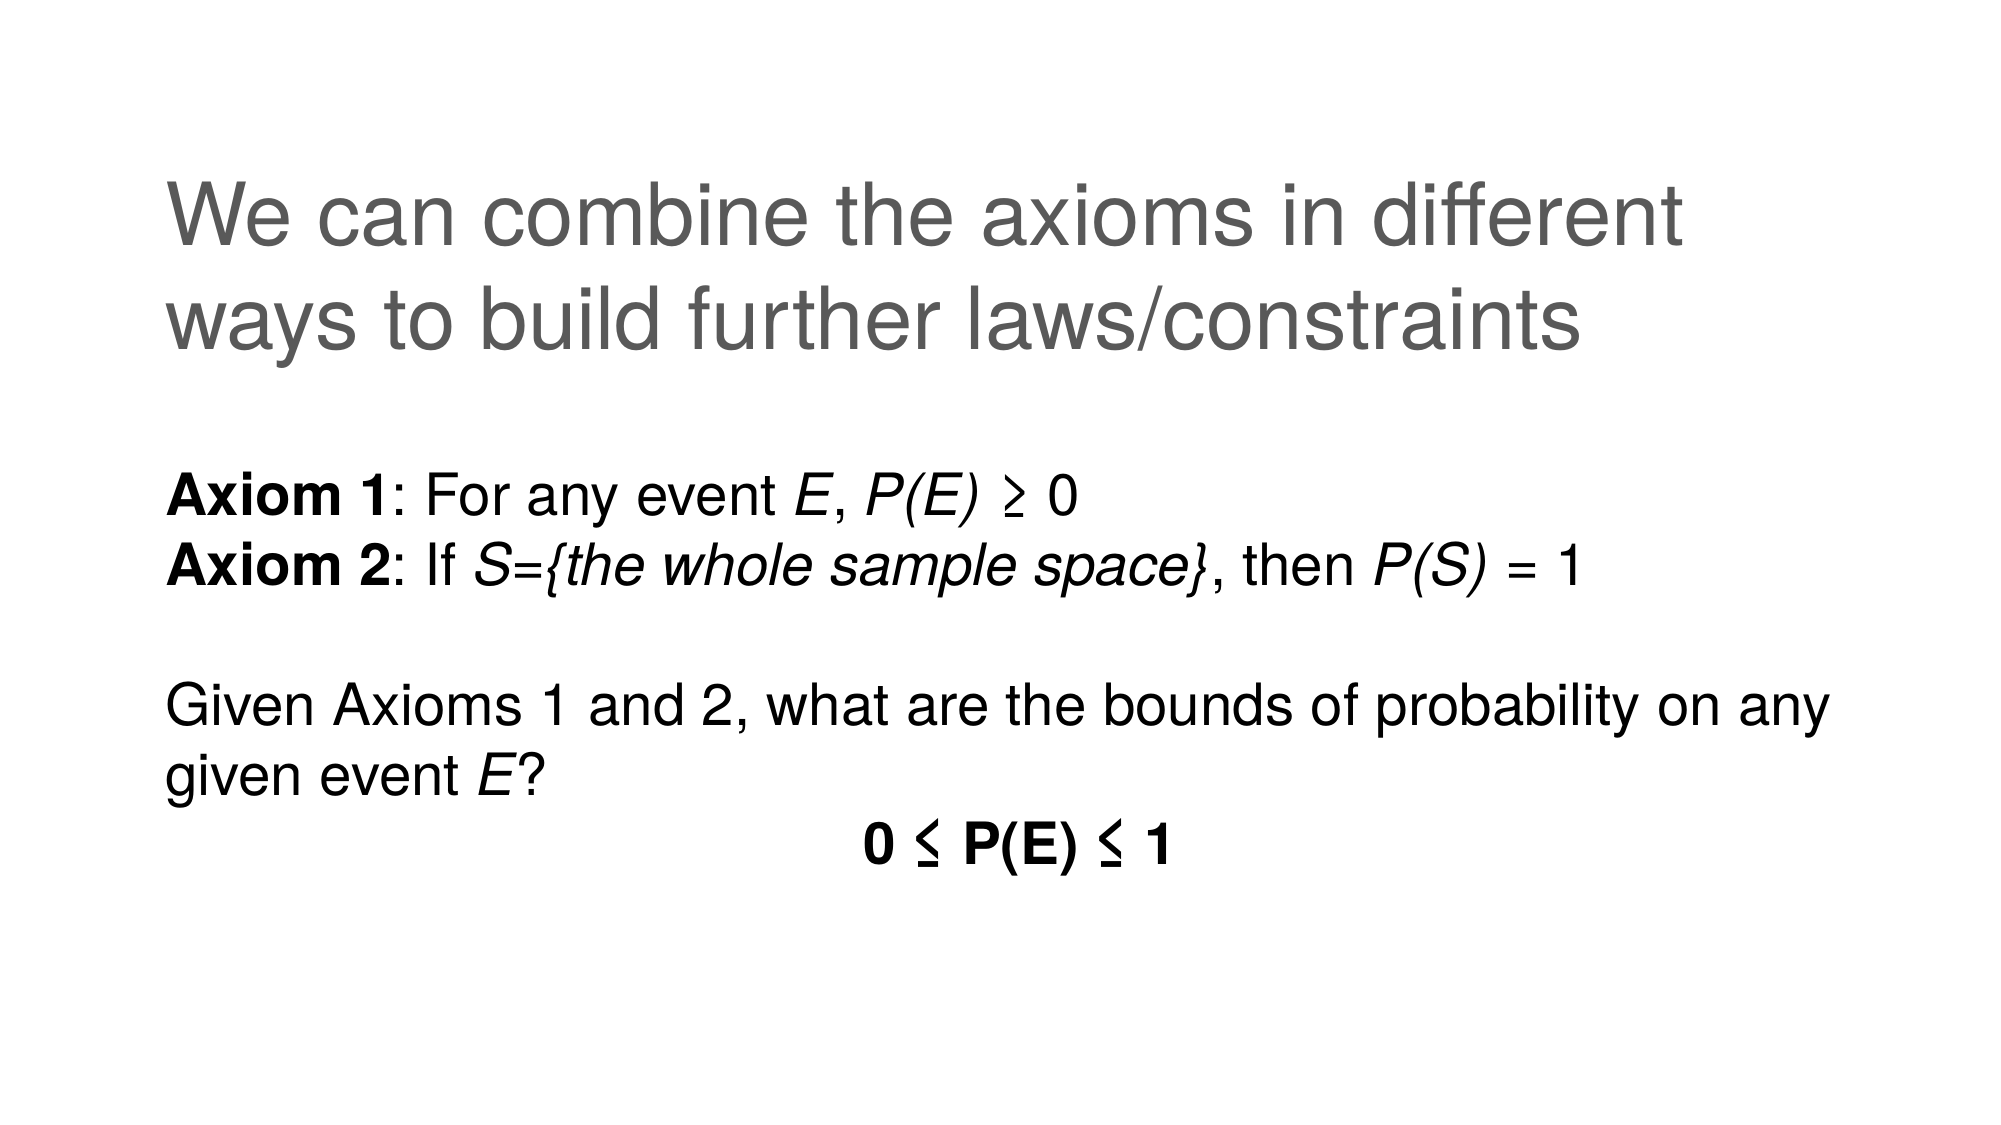

# We can combine the axioms in different ways to build further laws/constraints
Axiom 1: For any event E, P(E) ≥ 0
Axiom 2: If S={the whole sample space}, then P(S) = 1

Given Axioms 1 and 2, what are the bounds of probability on any given event E?
 0 ≤ P(E) ≤ 1